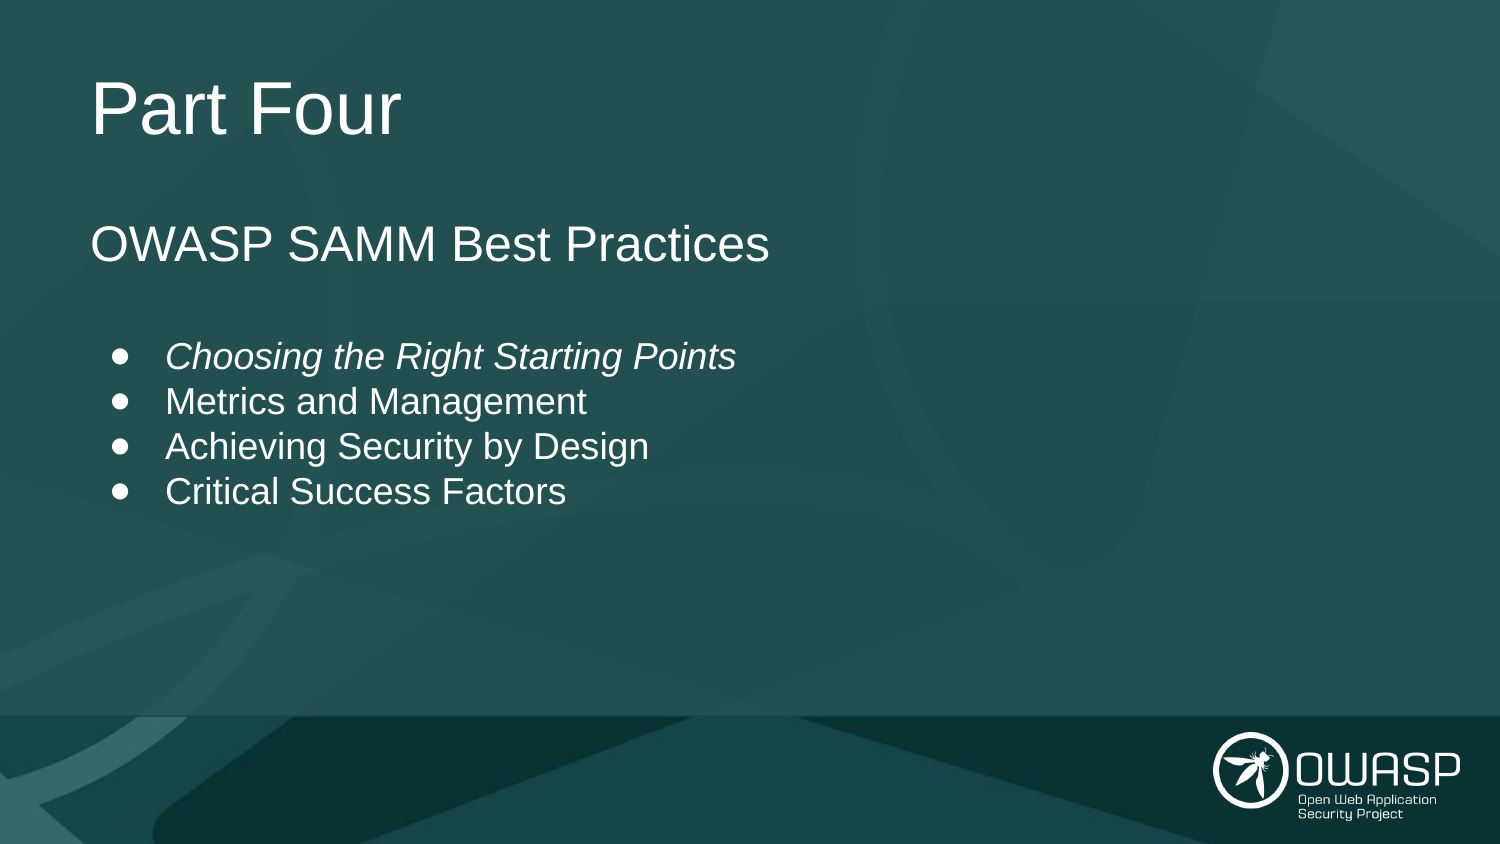

# Part Four
OWASP SAMM Best Practices

Choosing the Right Starting Points
Metrics and Management
Achieving Security by Design
Critical Success Factors